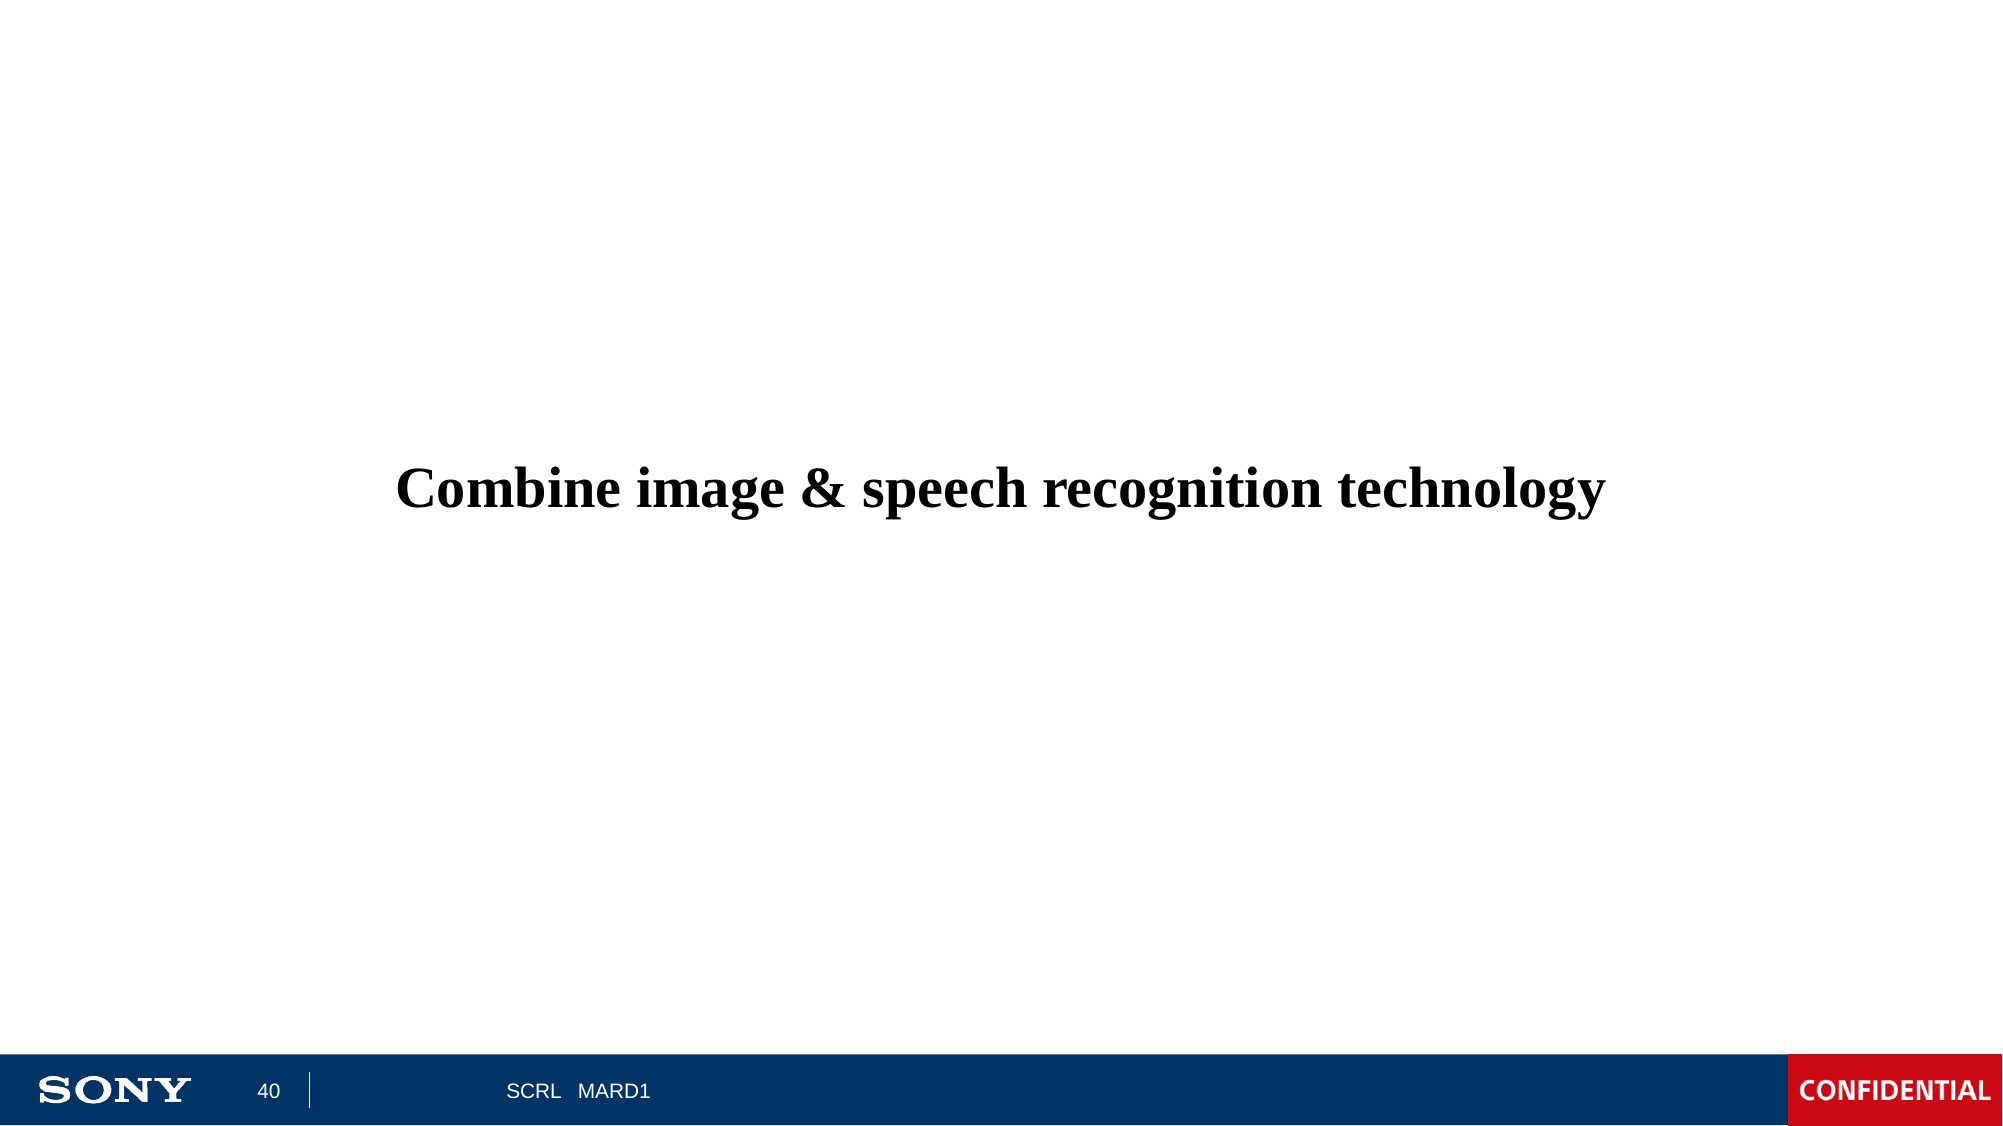

# Combine image & speech recognition technology
SCRL   MARD1